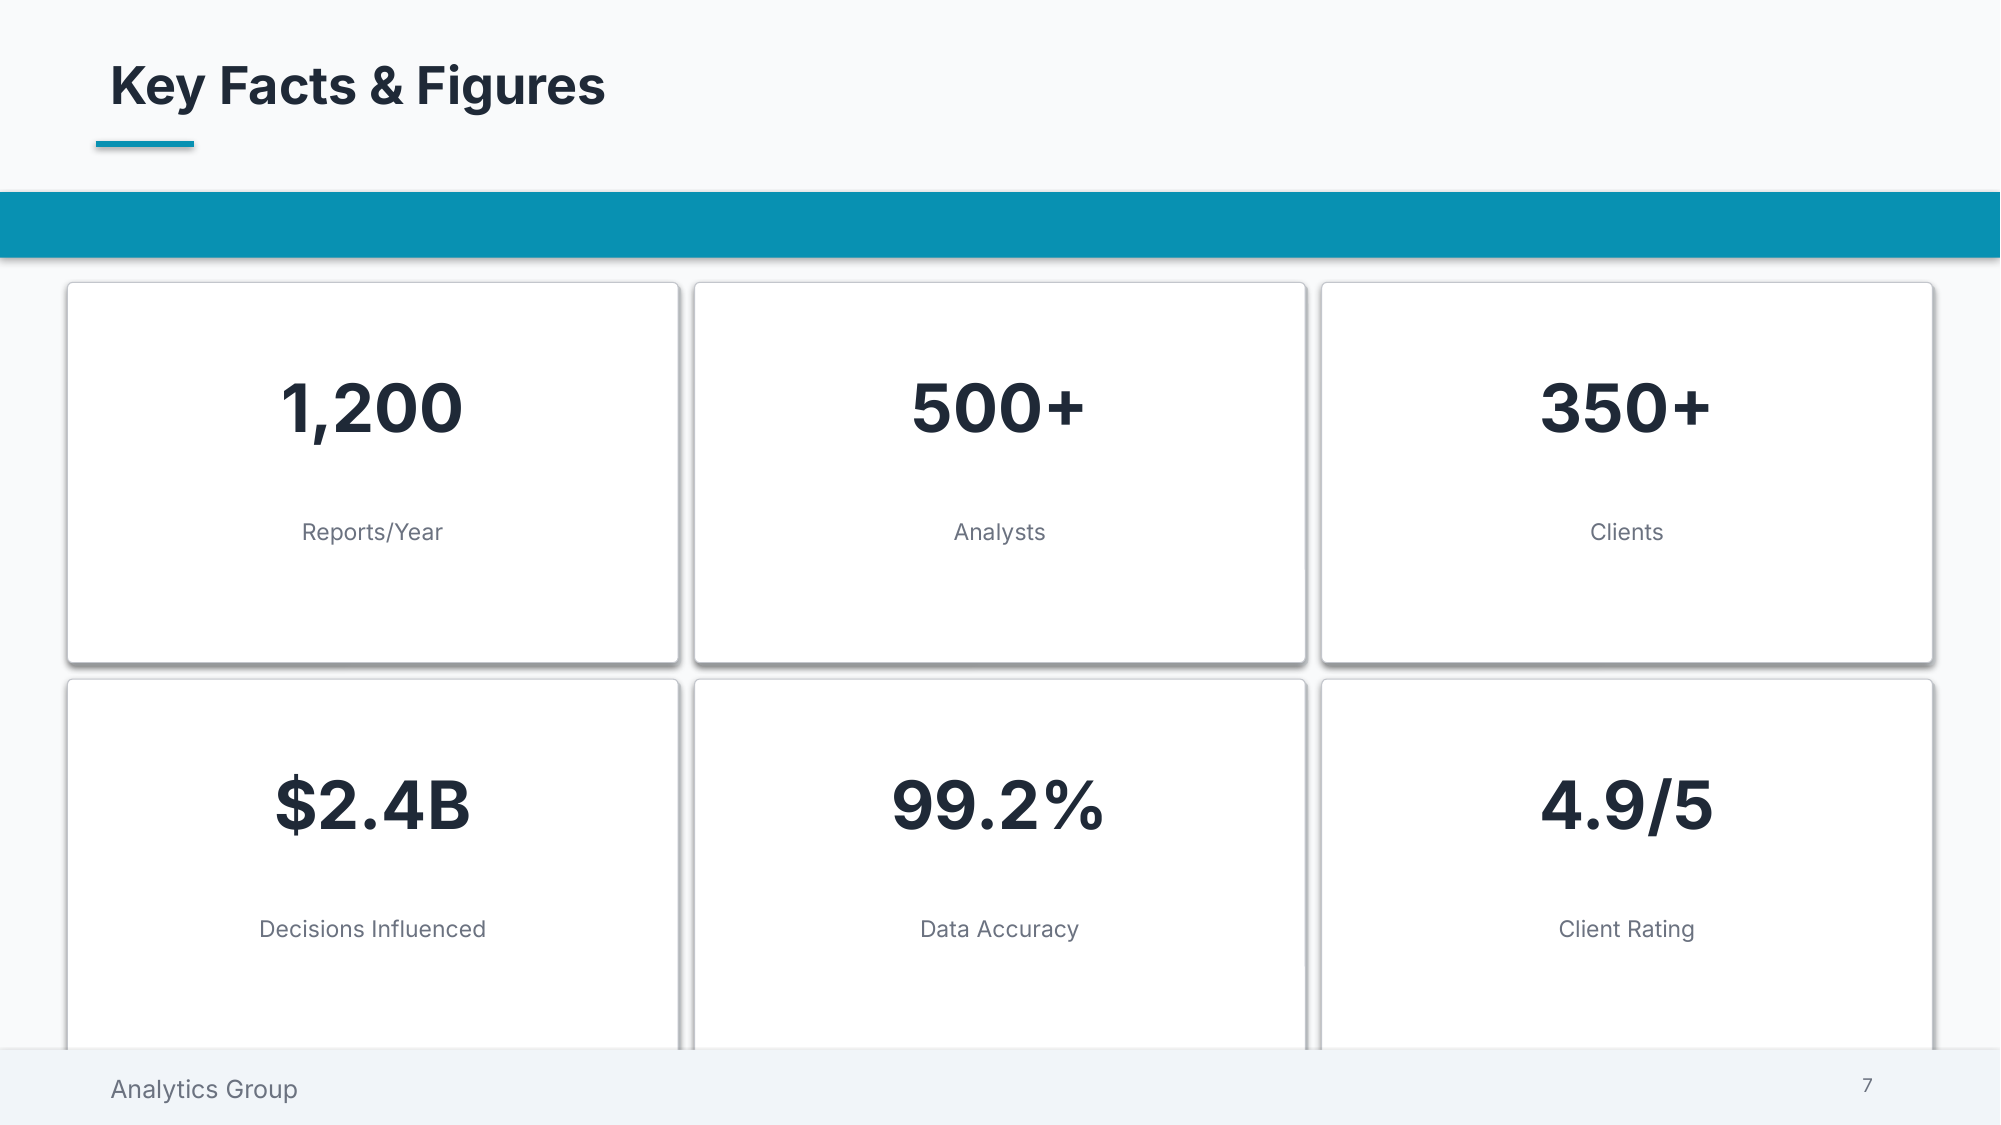

Key Facts & Figures

1,200
500+
350+
Reports/Year
Analysts
Clients

$2.4B
99.2%
4.9/5
Decisions Influenced
Data Accuracy
Client Rating

Analytics Group
7